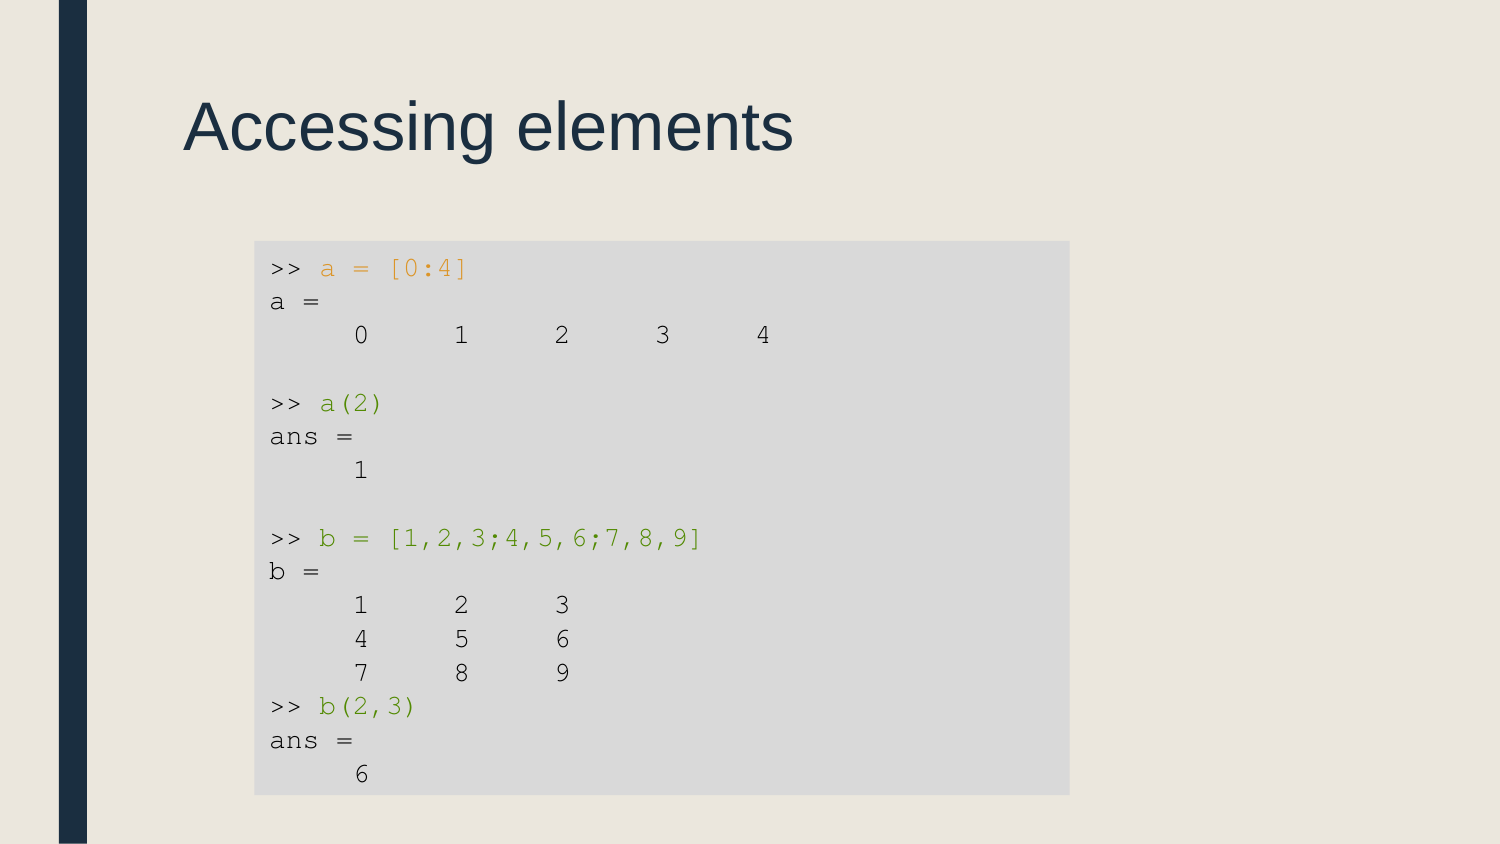

# Accessing elements
>> a = [0:4]
a =
     0     1     2     3     4

>> a(2)
ans =
     1

>> b = [1,2,3;4,5,6;7,8,9]
b =
     1     2     3
     4     5     6
     7     8     9
>> b(2,3)
ans =
     6